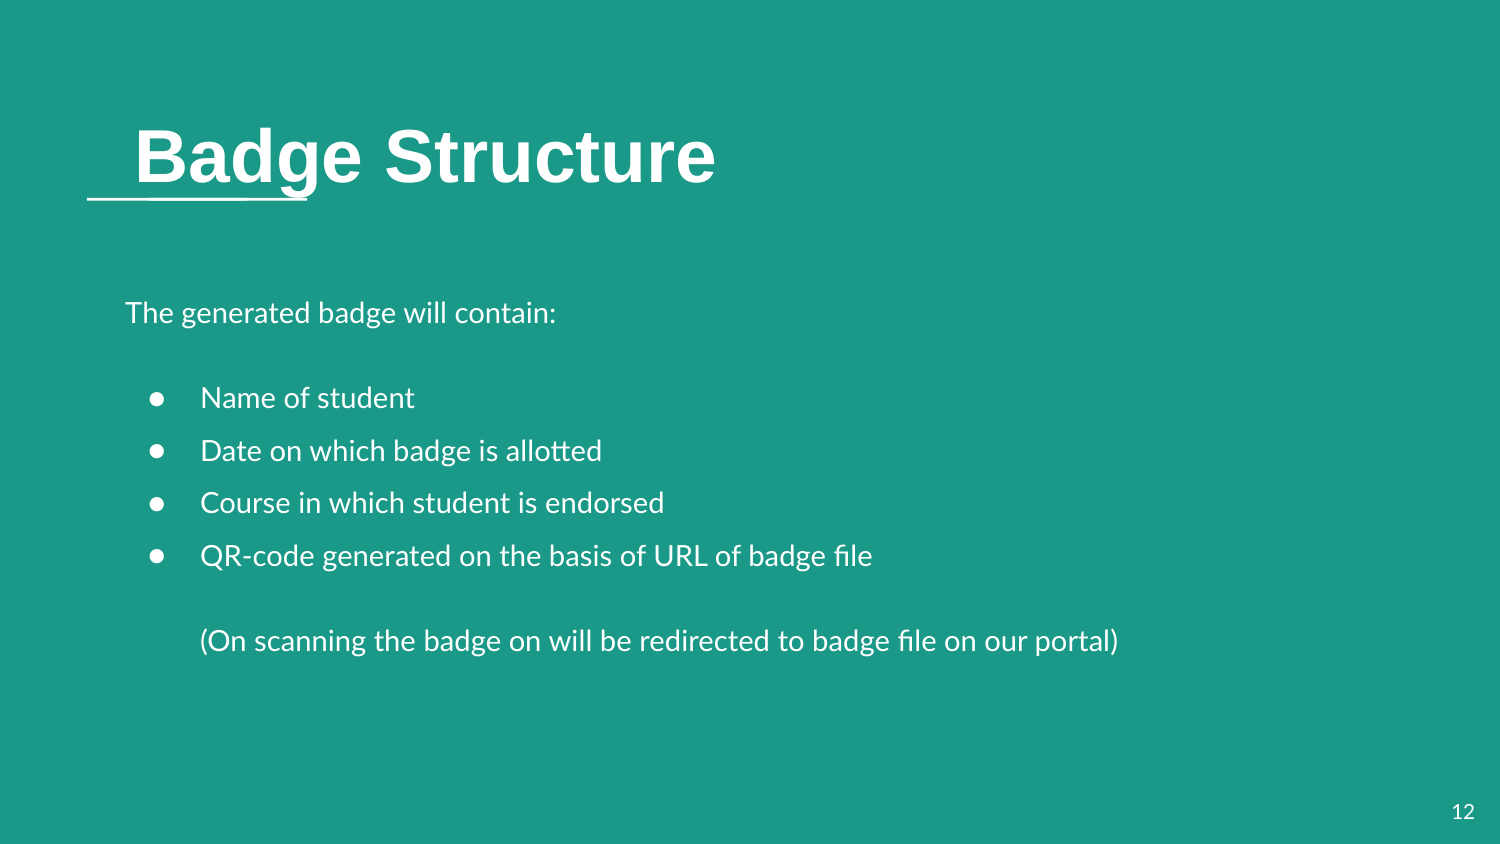

# Badge Structure
The generated badge will contain:
Name of student
Date on which badge is allotted
Course in which student is endorsed
QR-code generated on the basis of URL of badge file
(On scanning the badge on will be redirected to badge file on our portal)
12